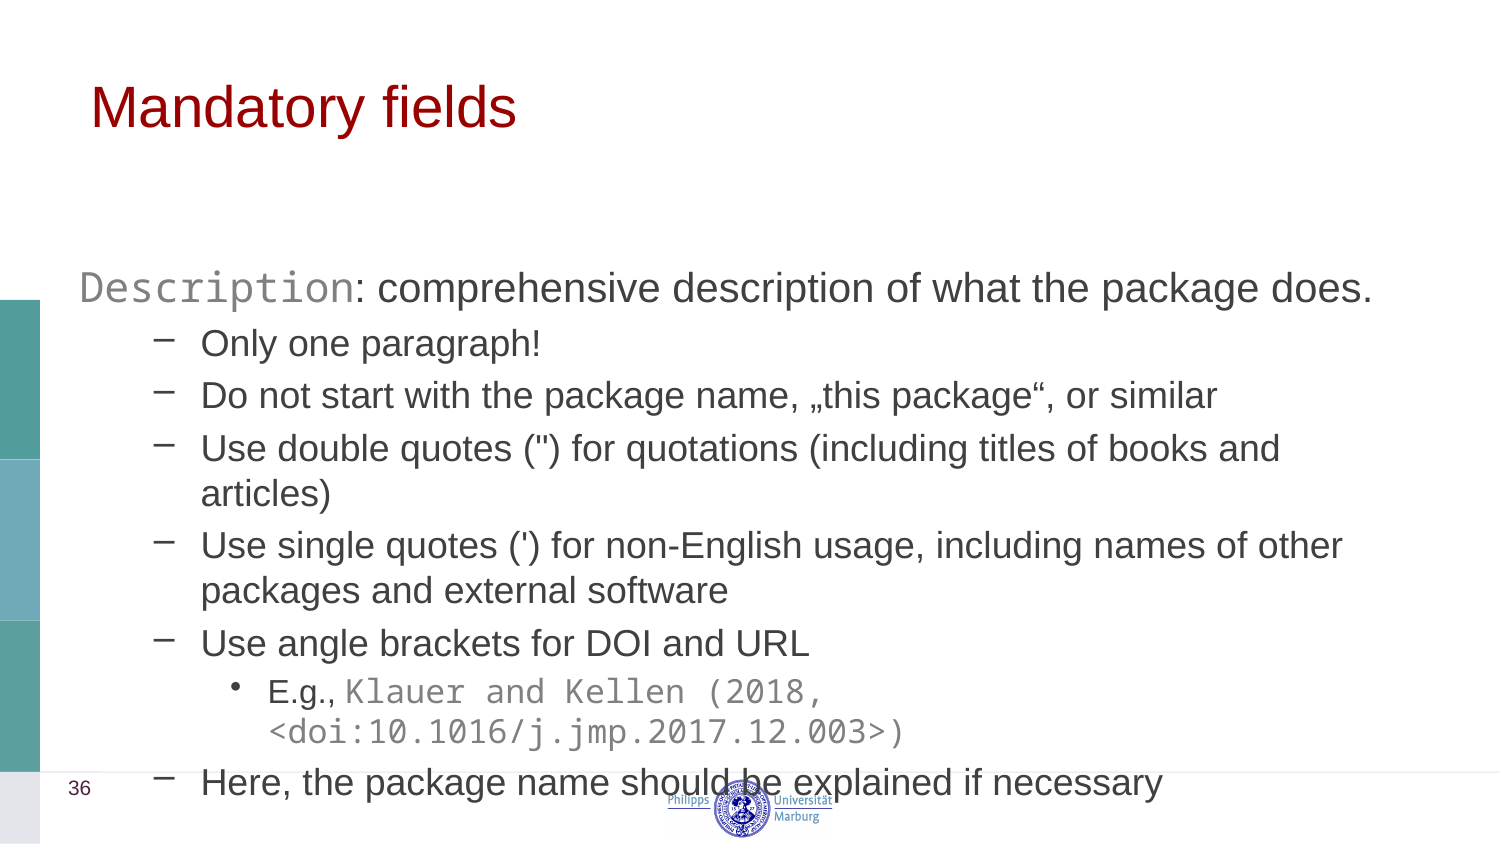

# Mandatory fields
Description: comprehensive description of what the package does.
Only one paragraph!
Do not start with the package name, „this package“, or similar
Use double quotes (") for quotations (including titles of books and articles)
Use single quotes (') for non-English usage, including names of other packages and external software
Use angle brackets for DOI and URL
E.g., Klauer and Kellen (2018, <doi:10.1016/j.jmp.2017.12.003>)
Here, the package name should be explained if necessary

36